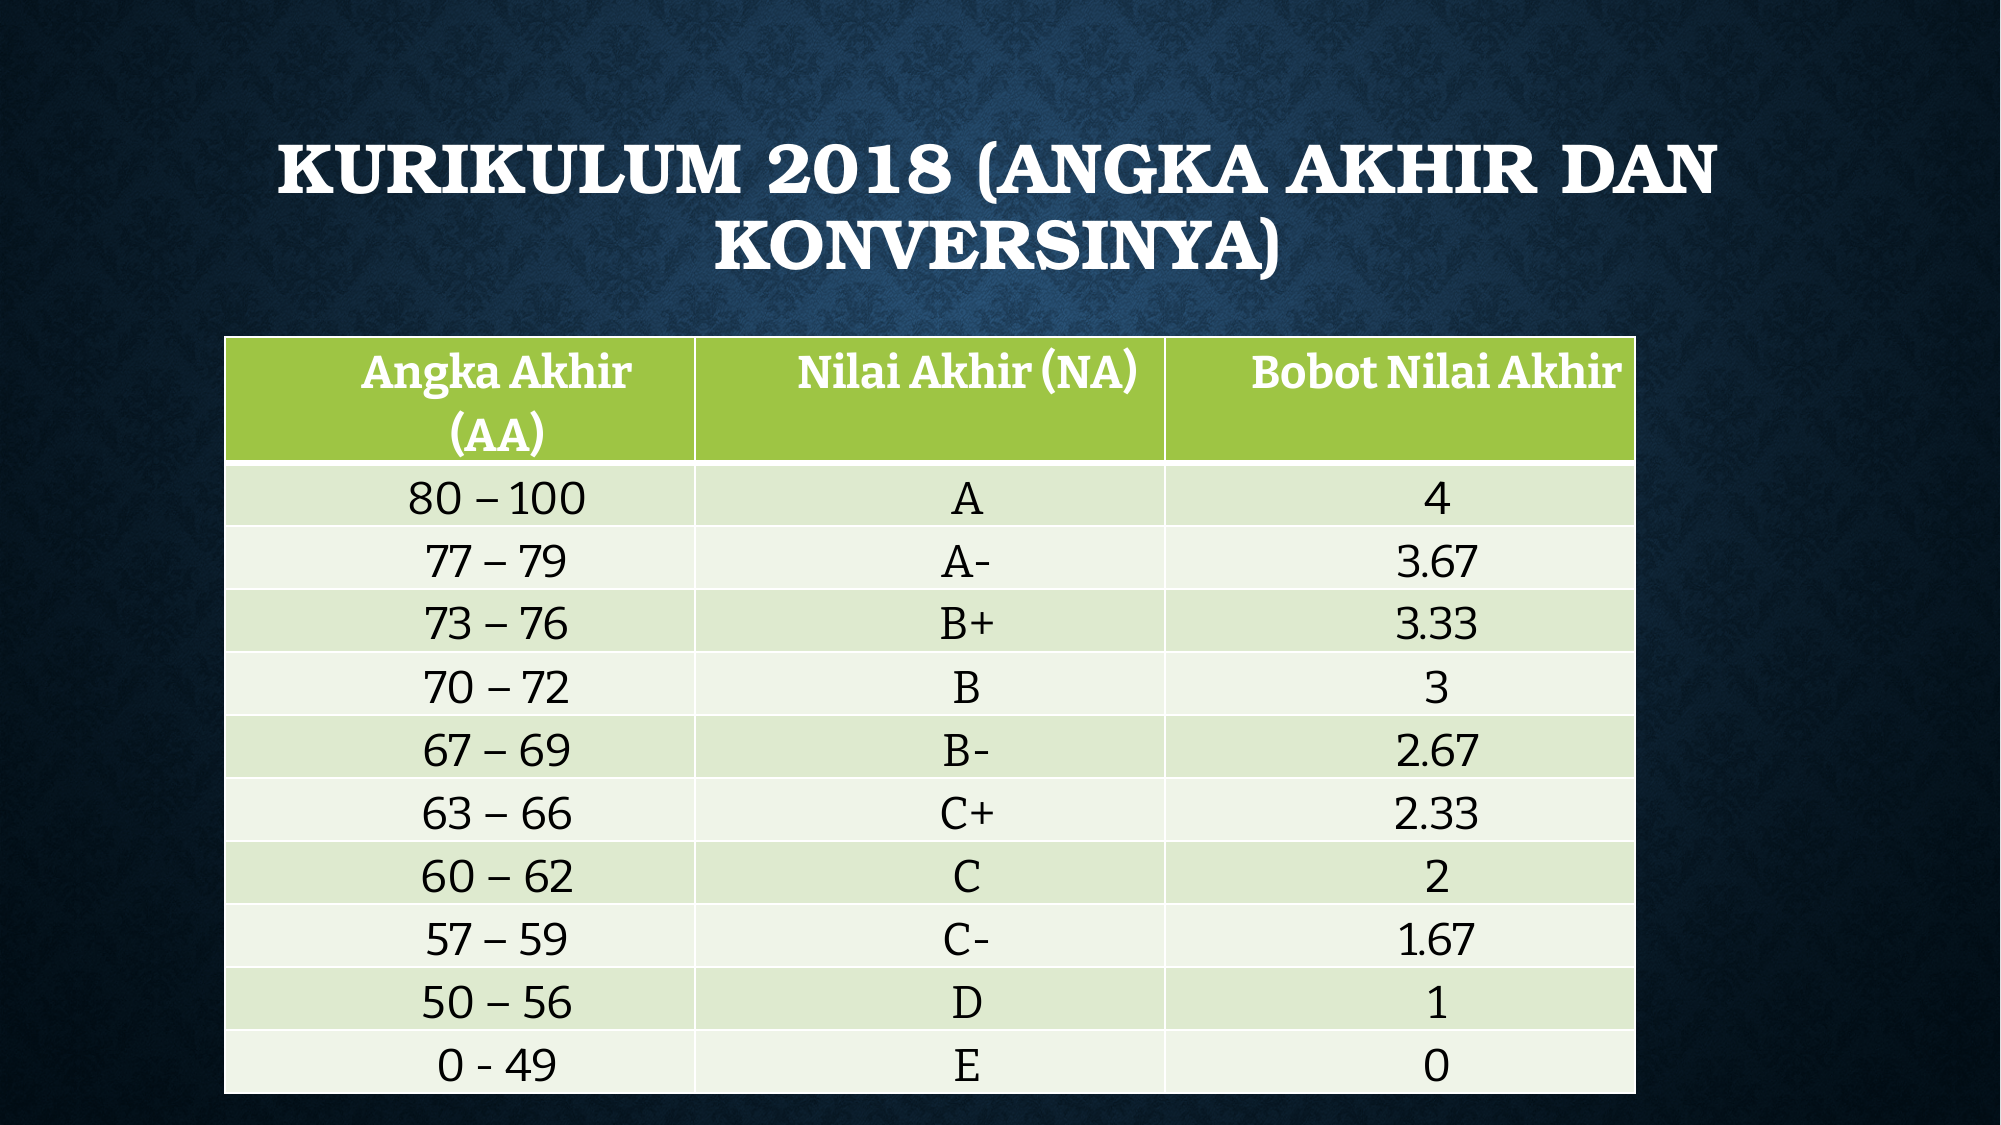

# Kurikulum 2018 (Angka Akhir dan Konversinya)
| Angka Akhir (AA) | Nilai Akhir (NA) | Bobot Nilai Akhir |
| --- | --- | --- |
| 80 – 100 | A | 4 |
| 77 – 79 | A- | 3.67 |
| 73 – 76 | B+ | 3.33 |
| 70 – 72 | B | 3 |
| 67 – 69 | B- | 2.67 |
| 63 – 66 | C+ | 2.33 |
| 60 – 62 | C | 2 |
| 57 – 59 | C- | 1.67 |
| 50 – 56 | D | 1 |
| 0 - 49 | E | 0 |